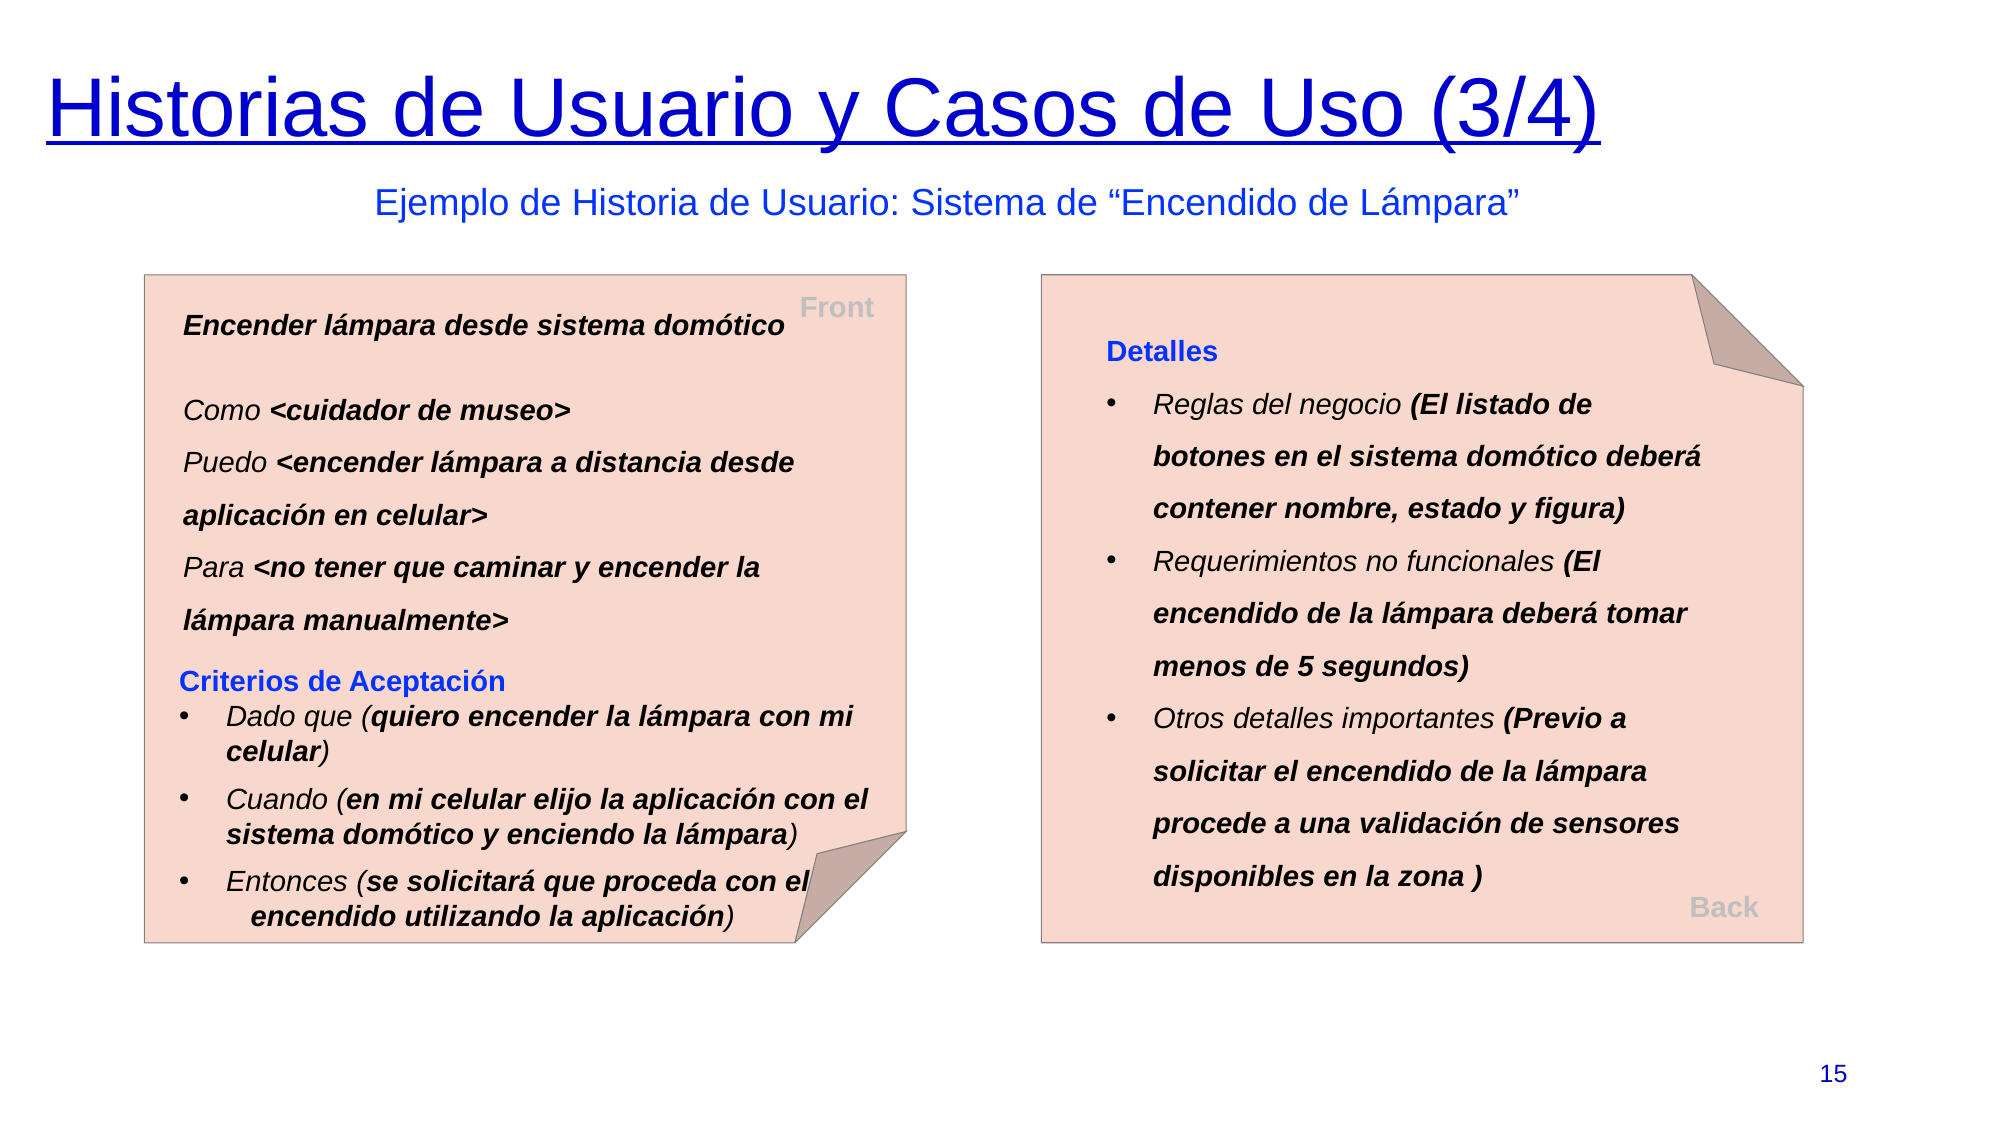

# Historias de Usuario y Casos de Uso (3/4)
Ejemplo de Historia de Usuario: Sistema de “Encendido de Lámpara”

Detalles
Reglas del negocio (El listado de botones en el sistema domótico deberá contener nombre, estado y figura)
Requerimientos no funcionales (El encendido de la lámpara deberá tomar menos de 5 segundos)
Otros detalles importantes (Previo a solicitar el encendido de la lámpara procede a una validación de sensores disponibles en la zona )
Back

Encender lámpara desde sistema domótico
Como <cuidador de museo>
Puedo <encender lámpara a distancia desde aplicación en celular>
Para <no tener que caminar y encender la lámpara manualmente>
Criterios de Aceptación
Dado que (quiero encender la lámpara con mi celular)
Cuando (en mi celular elijo la aplicación con el sistema domótico y enciendo la lámpara)
Entonces (se solicitará que proceda con el            encendido utilizando la aplicación)
Front
15